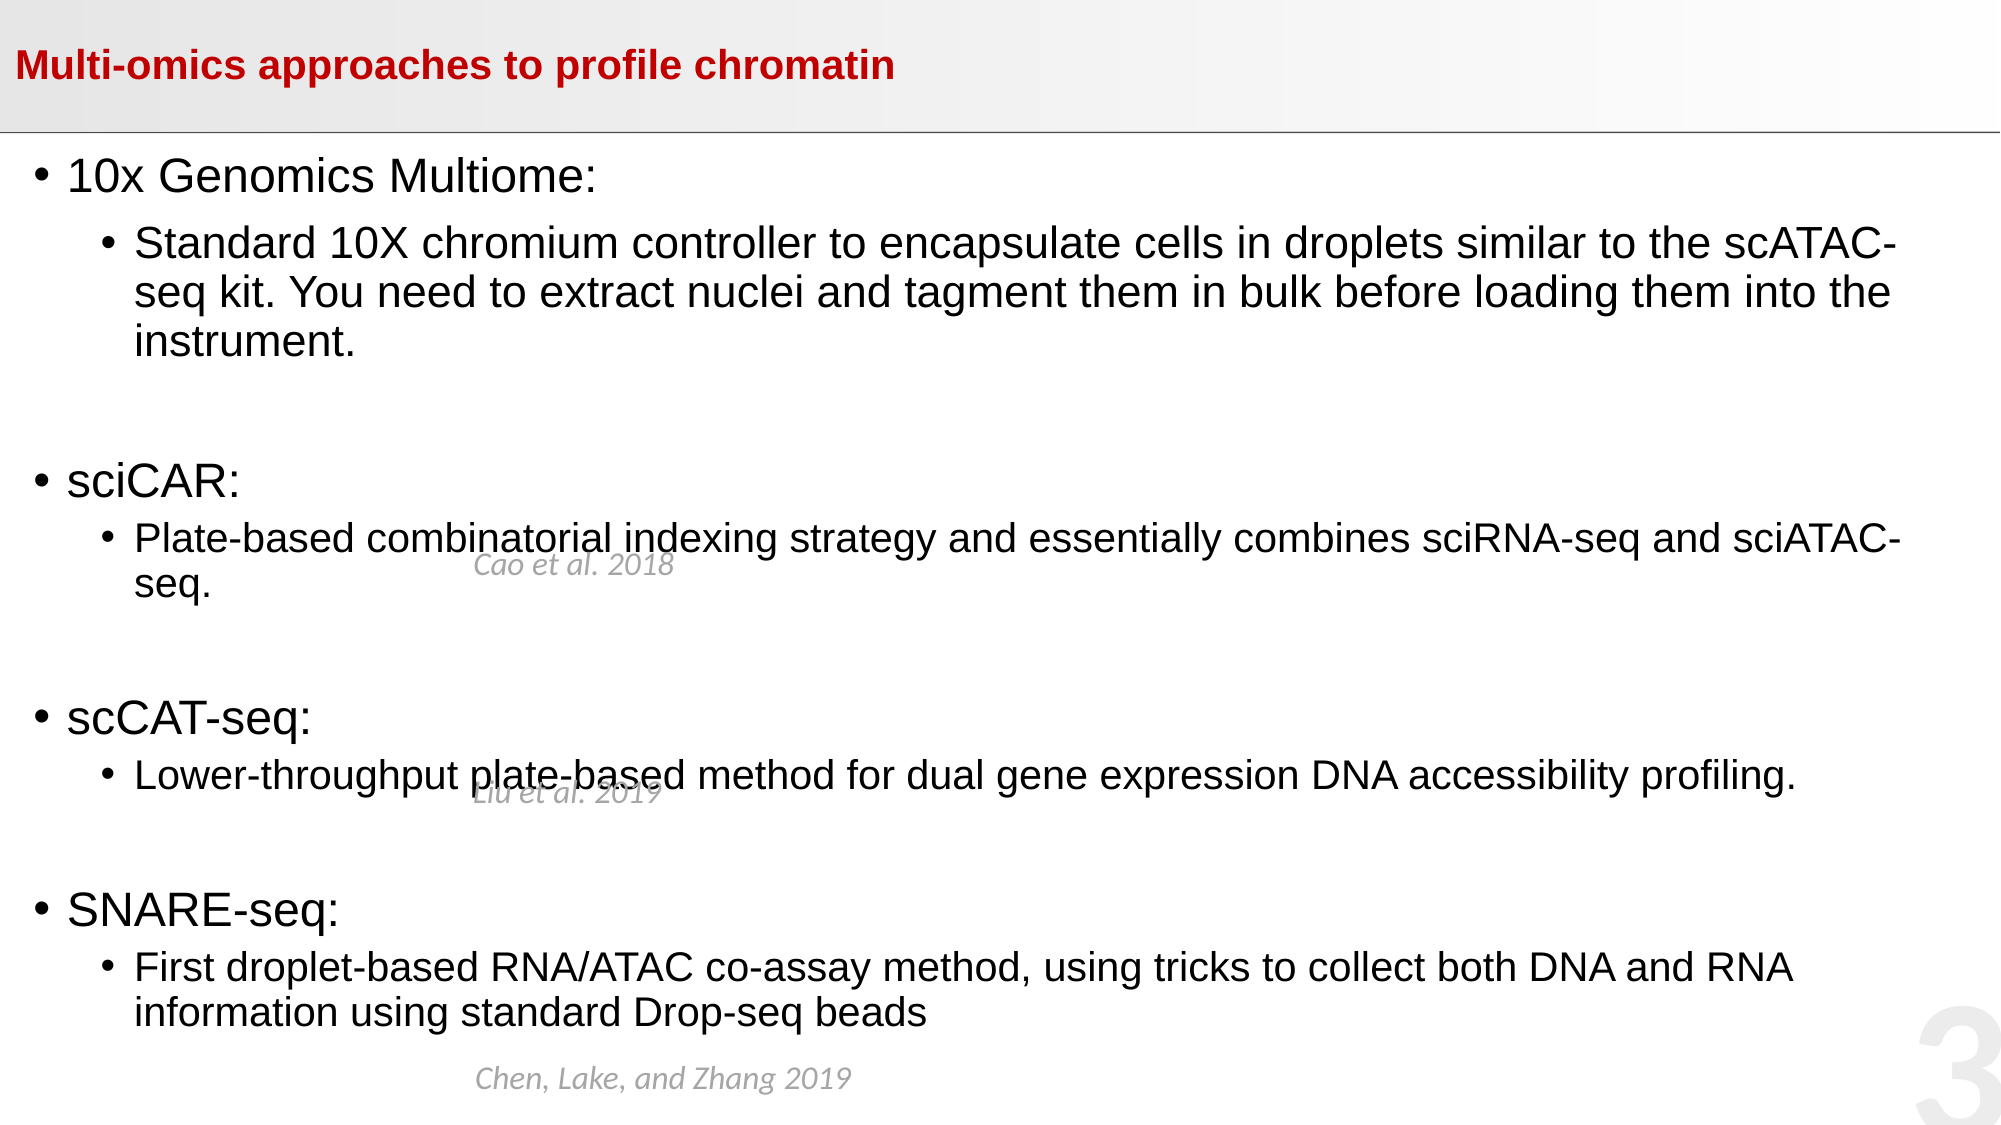

# Multi-omics approaches to profile chromatin
10x Genomics Multiome:
Standard 10X chromium controller to encapsulate cells in droplets similar to the scATAC-seq kit. You need to extract nuclei and tagment them in bulk before loading them into the instrument.

sciCAR:
Plate-based combinatorial indexing strategy and essentially combines sciRNA-seq and sciATAC-seq.

scCAT-seq:
Lower-throughput plate-based method for dual gene expression DNA accessibility profiling.

SNARE-seq:
First droplet-based RNA/ATAC co-assay method, using tricks to collect both DNA and RNA information using standard Drop-seq beads

Cao et al. 2018
Liu et al. 2019
3
Chen, Lake, and Zhang 2019